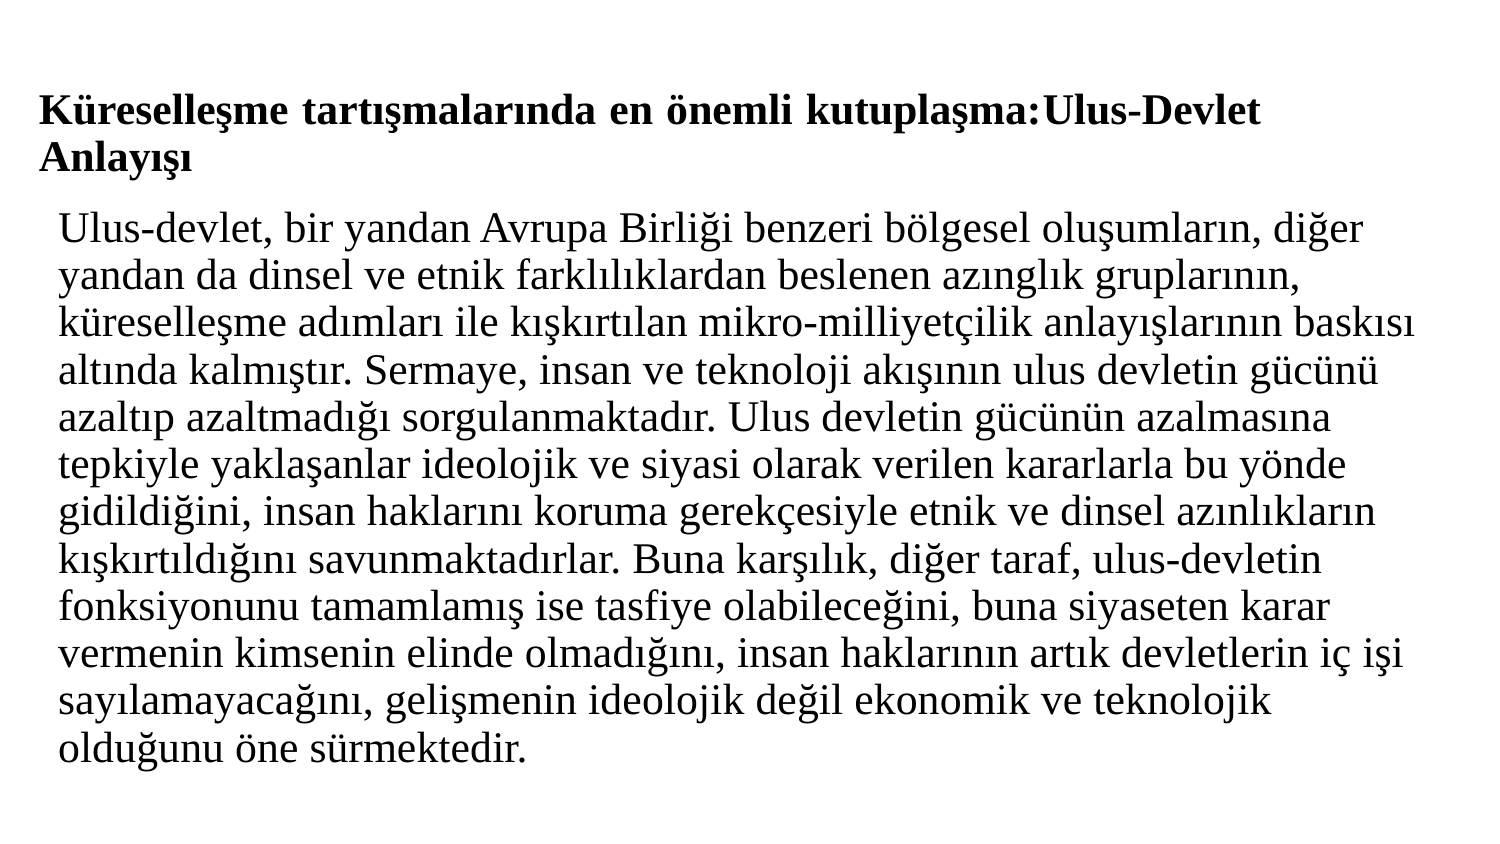

# Küreselleşme tartışmalarında en önemli kutuplaşma:Ulus-Devlet Anlayışı
Ulus-devlet, bir yandan Avrupa Birliği benzeri bölgesel oluşumların, diğer yandan da dinsel ve etnik farklılıklardan beslenen azınglık gruplarının, küreselleşme adımları ile kışkırtılan mikro-milliyetçilik anlayışlarının baskısı altında kalmıştır. Sermaye, insan ve teknoloji akışının ulus devletin gücünü azaltıp azaltmadığı sorgulanmaktadır. Ulus devletin gücünün azalmasına tepkiyle yaklaşanlar ideolojik ve siyasi olarak verilen kararlarla bu yönde gidildiğini, insan haklarını koruma gerekçesiyle etnik ve dinsel azınlıkların kışkırtıldığını savunmaktadırlar. Buna karşılık, diğer taraf, ulus-devletin fonksiyonunu tamamlamış ise tasfiye olabileceğini, buna siyaseten karar vermenin kimsenin elinde olmadığını, insan haklarının artık devletlerin iç işi sayılamayacağını, gelişmenin ideolojik değil ekonomik ve teknolojik olduğunu öne sürmektedir.